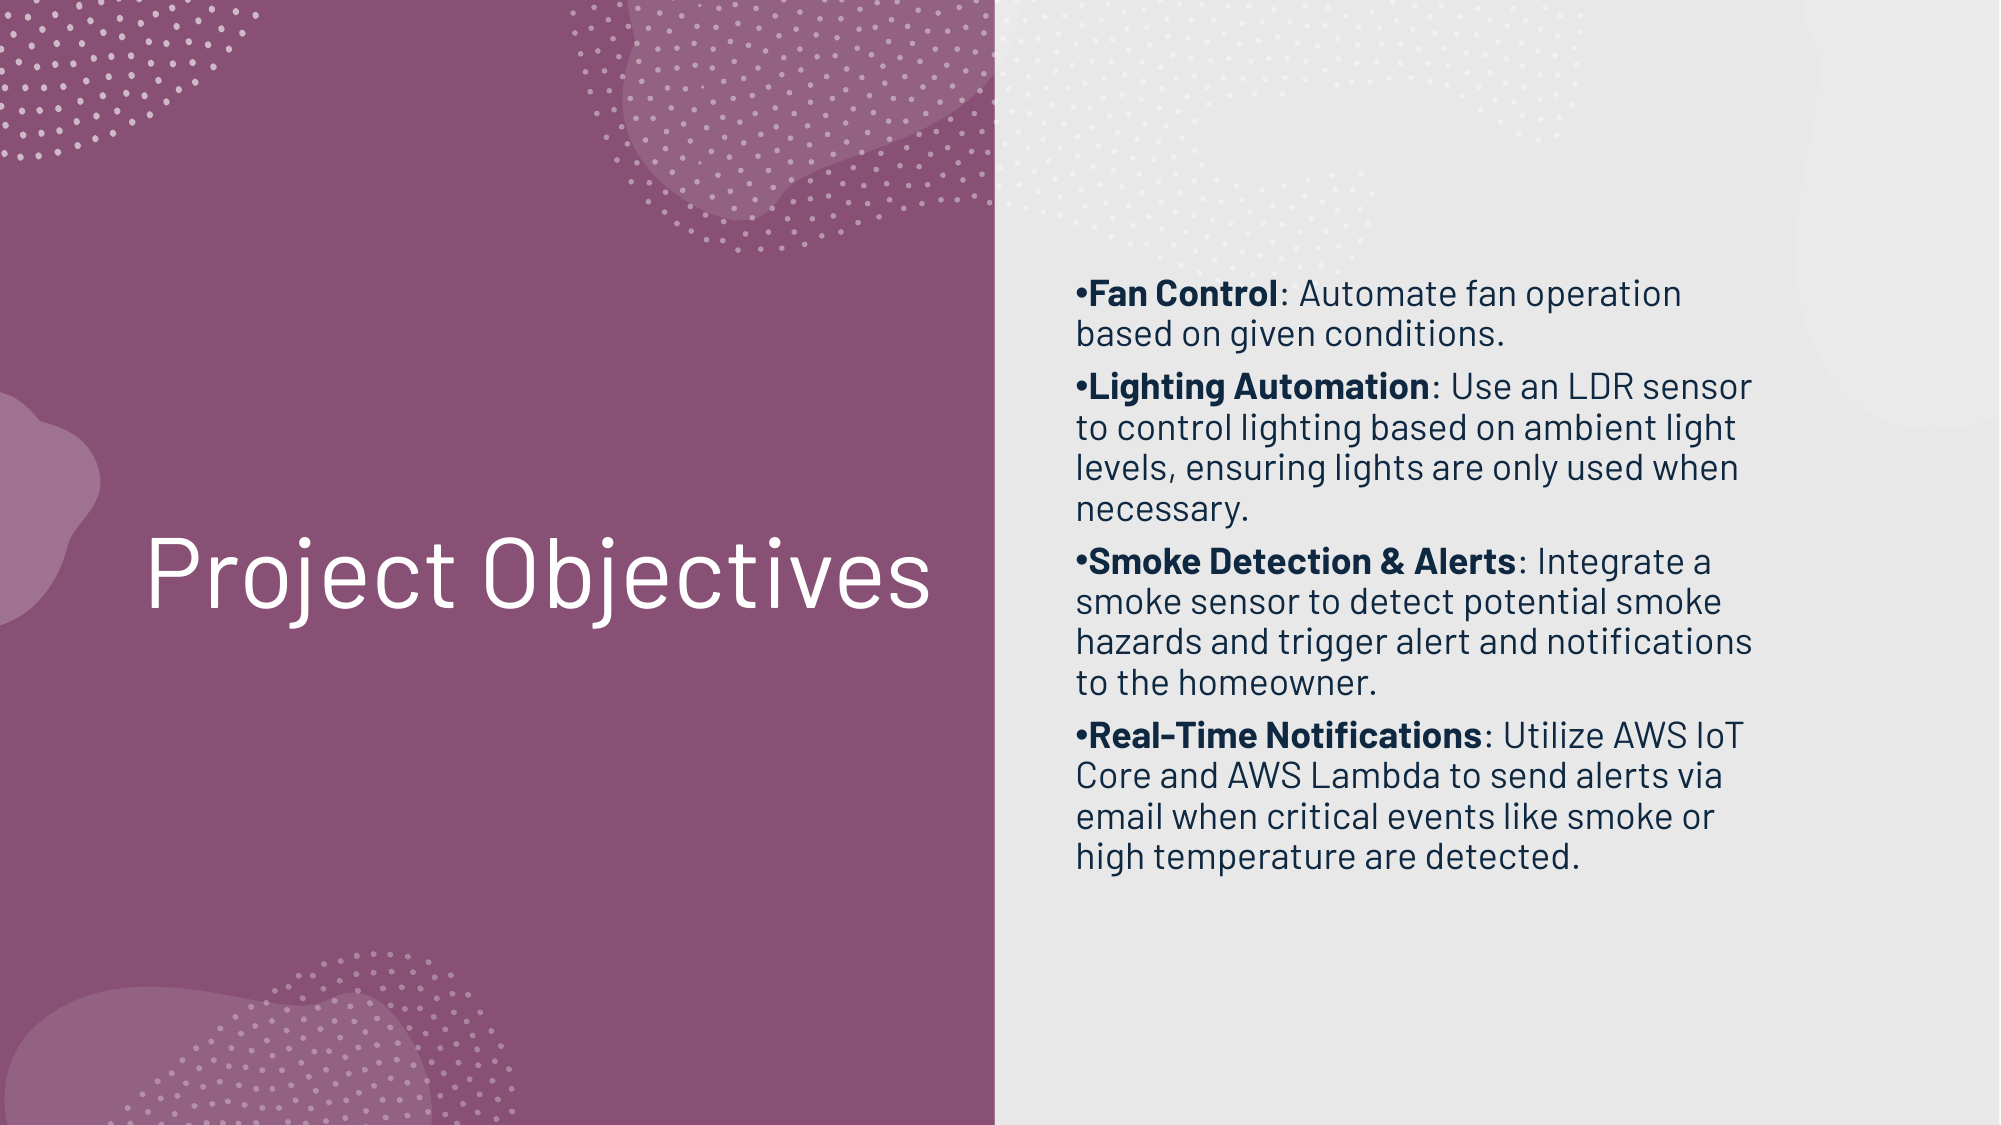

Fan Control: Automate fan operation based on given conditions.
Lighting Automation: Use an LDR sensor to control lighting based on ambient light levels, ensuring lights are only used when necessary.
Smoke Detection & Alerts: Integrate a smoke sensor to detect potential smoke  hazards and trigger alert and notifications to the homeowner.
Real-Time Notifications: Utilize AWS IoT Core and AWS Lambda to send alerts via email when critical events like smoke or high temperature are detected.
# Project Objectives